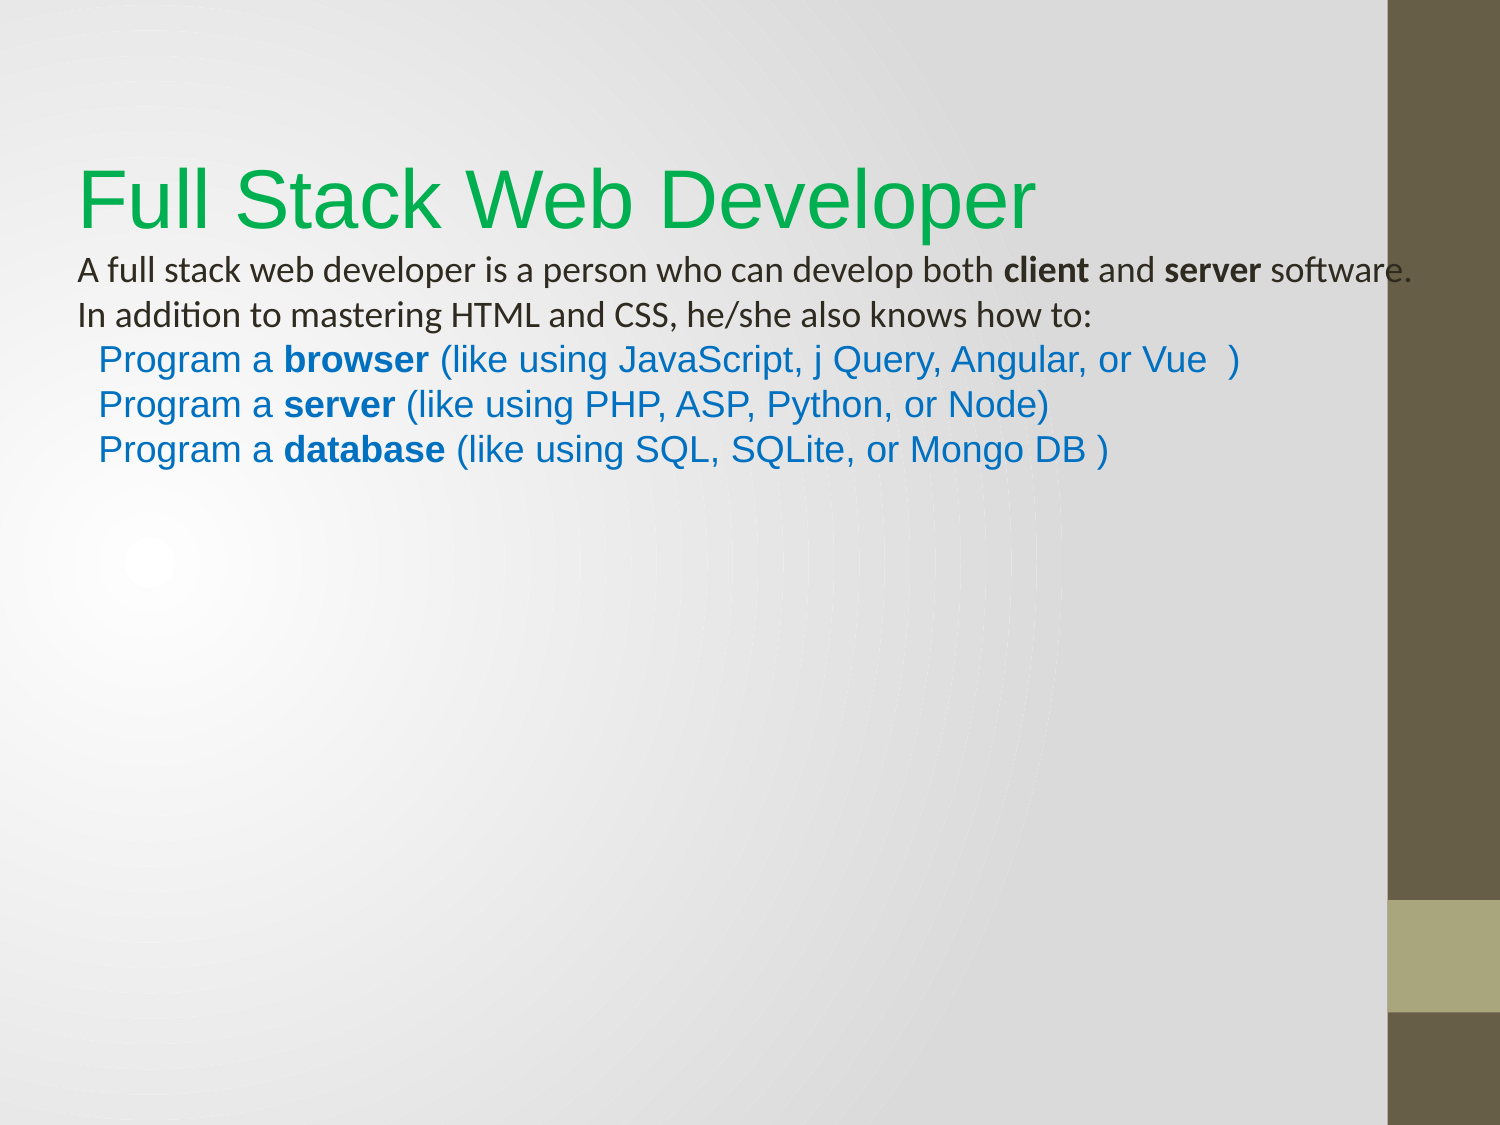

Full Stack Web Developer
A full stack web developer is a person who can develop both client and server software.
In addition to mastering HTML and CSS, he/she also knows how to:
  Program a browser (like using JavaScript, j Query, Angular, or Vue  )
  Program a server (like using PHP, ASP, Python, or Node)
  Program a database (like using SQL, SQLite, or Mongo DB )